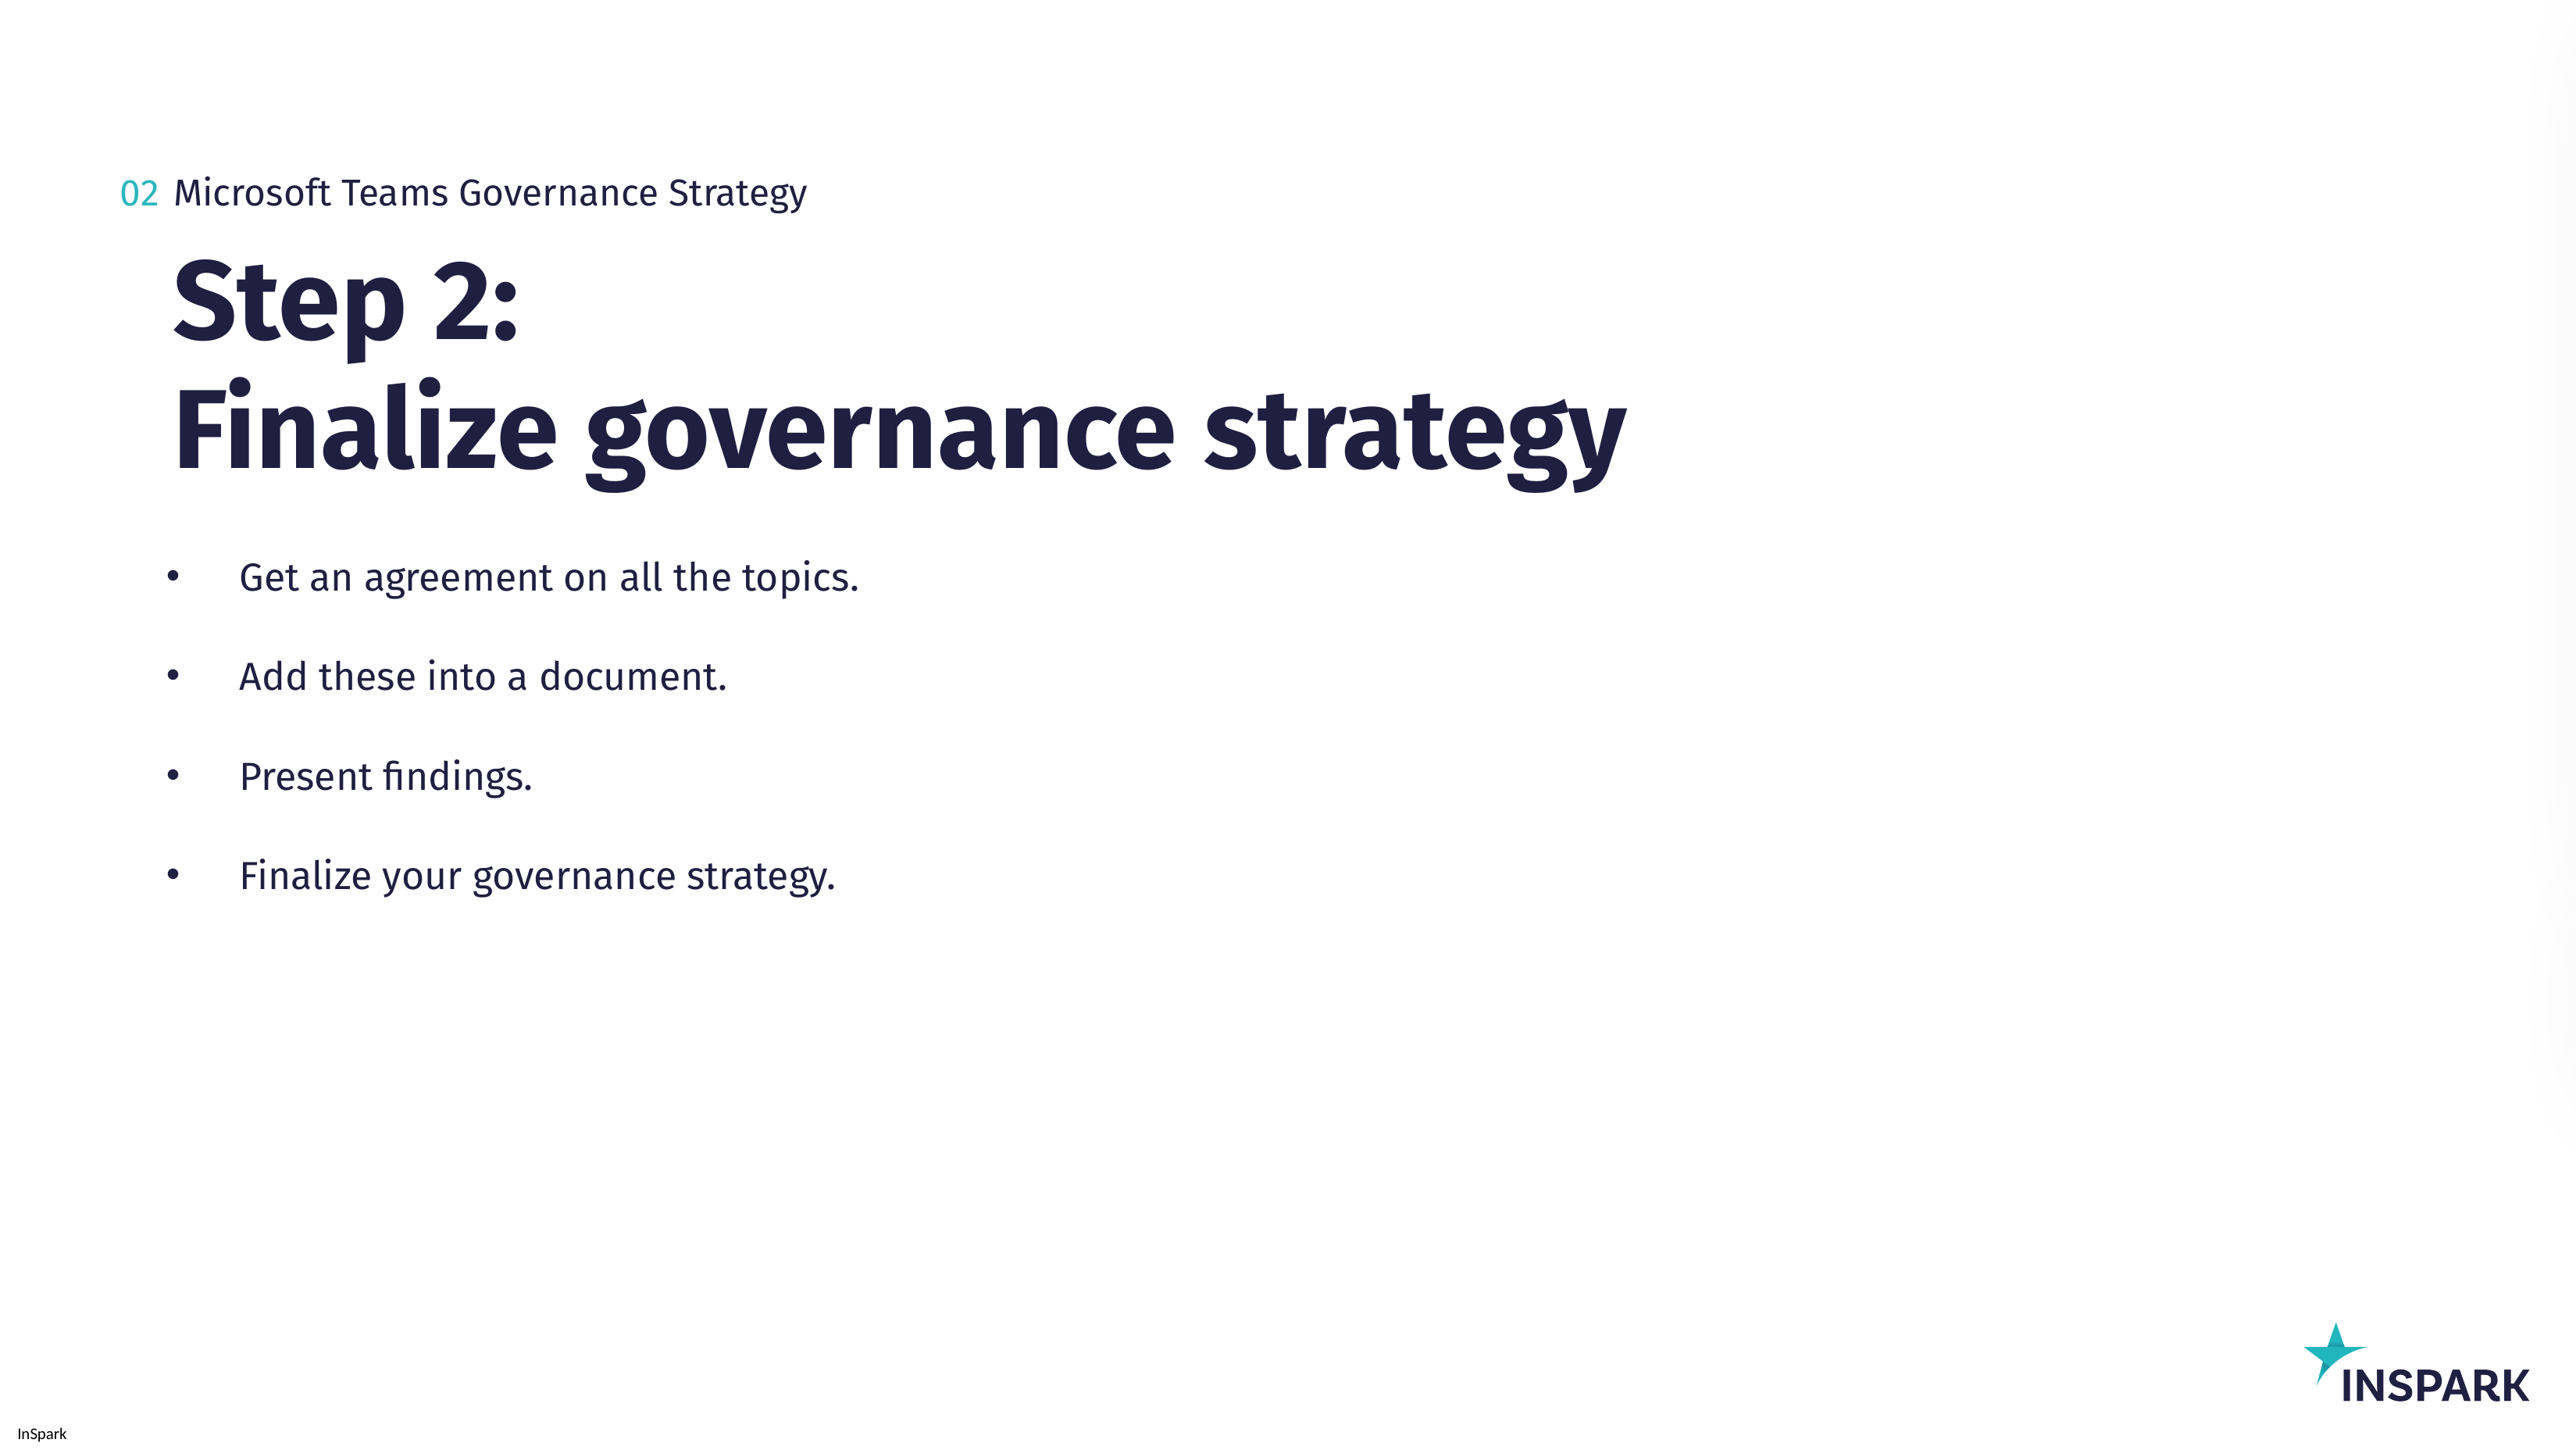

02
Microsoft Teams Governance Strategy

# Step 2: Finalize governance strategy
Get an agreement on all the topics.
Add these into a document.
Present findings.
Finalize your governance strategy.